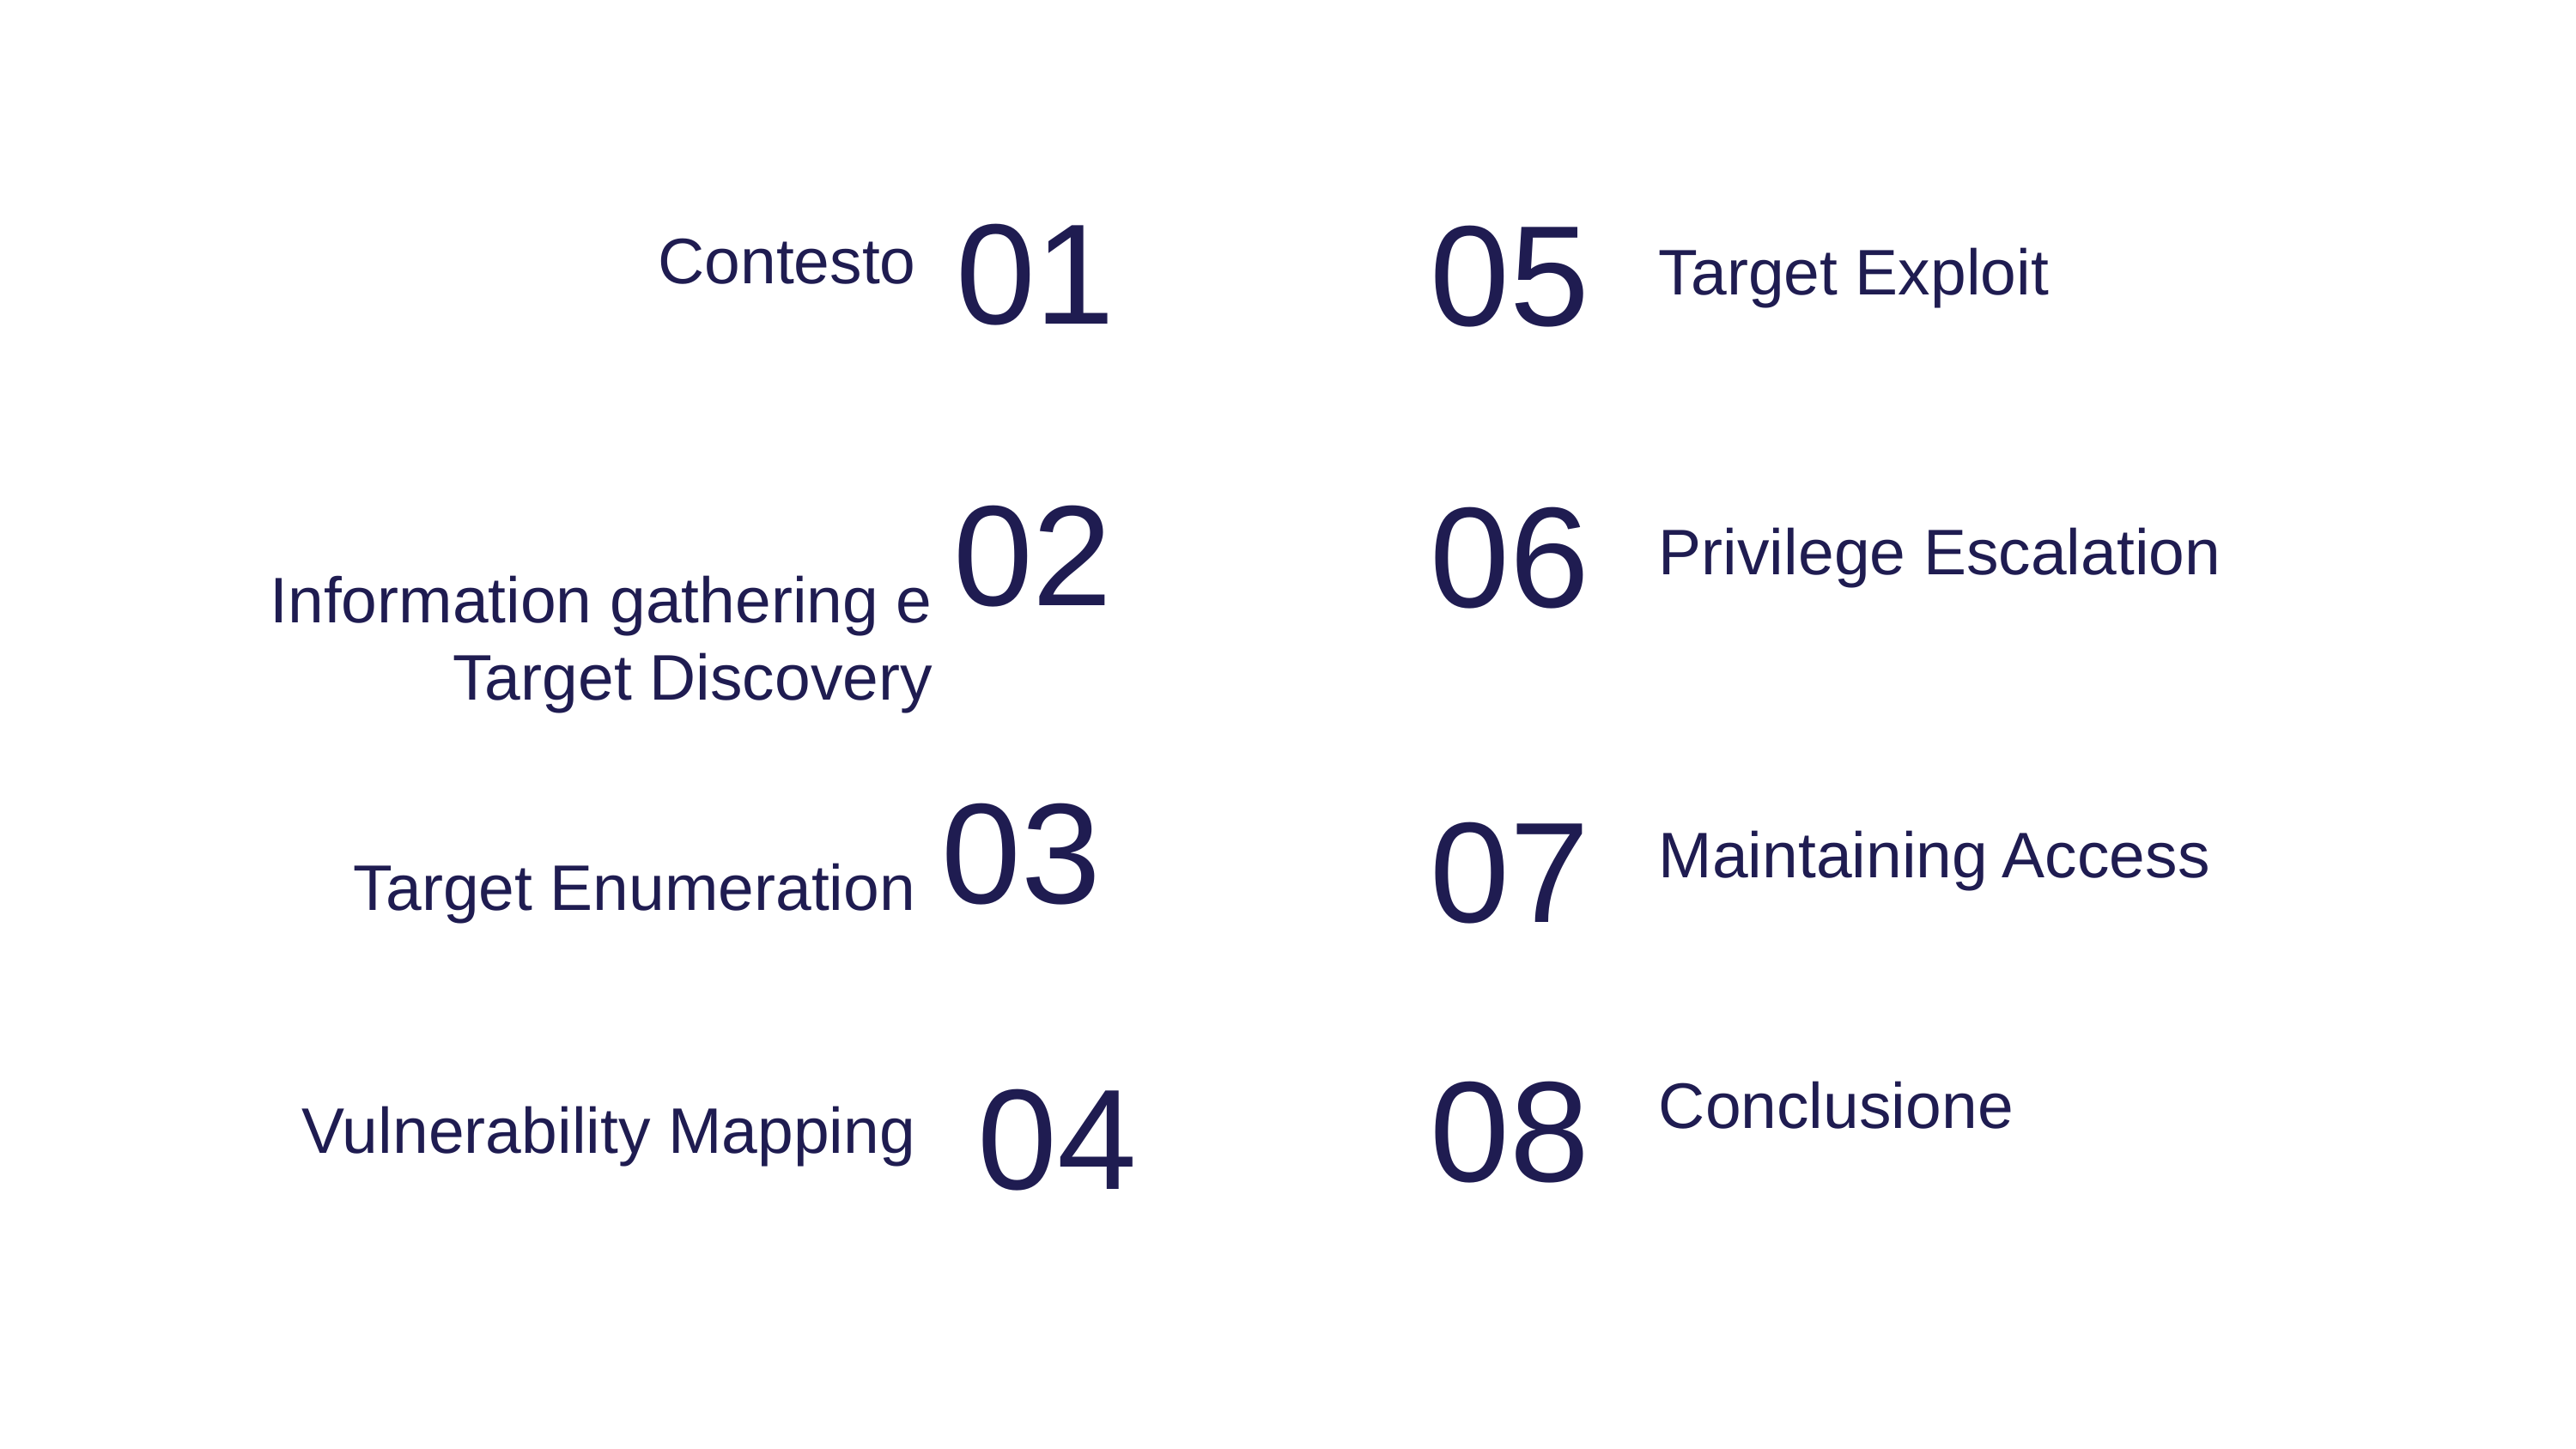

01
05
Contesto
Target Exploit
02
06
Privilege Escalation
Information gathering e Target Discovery

03
07
Maintaining Access
Target Enumeration
08
04
Conclusione
Vulnerability Mapping